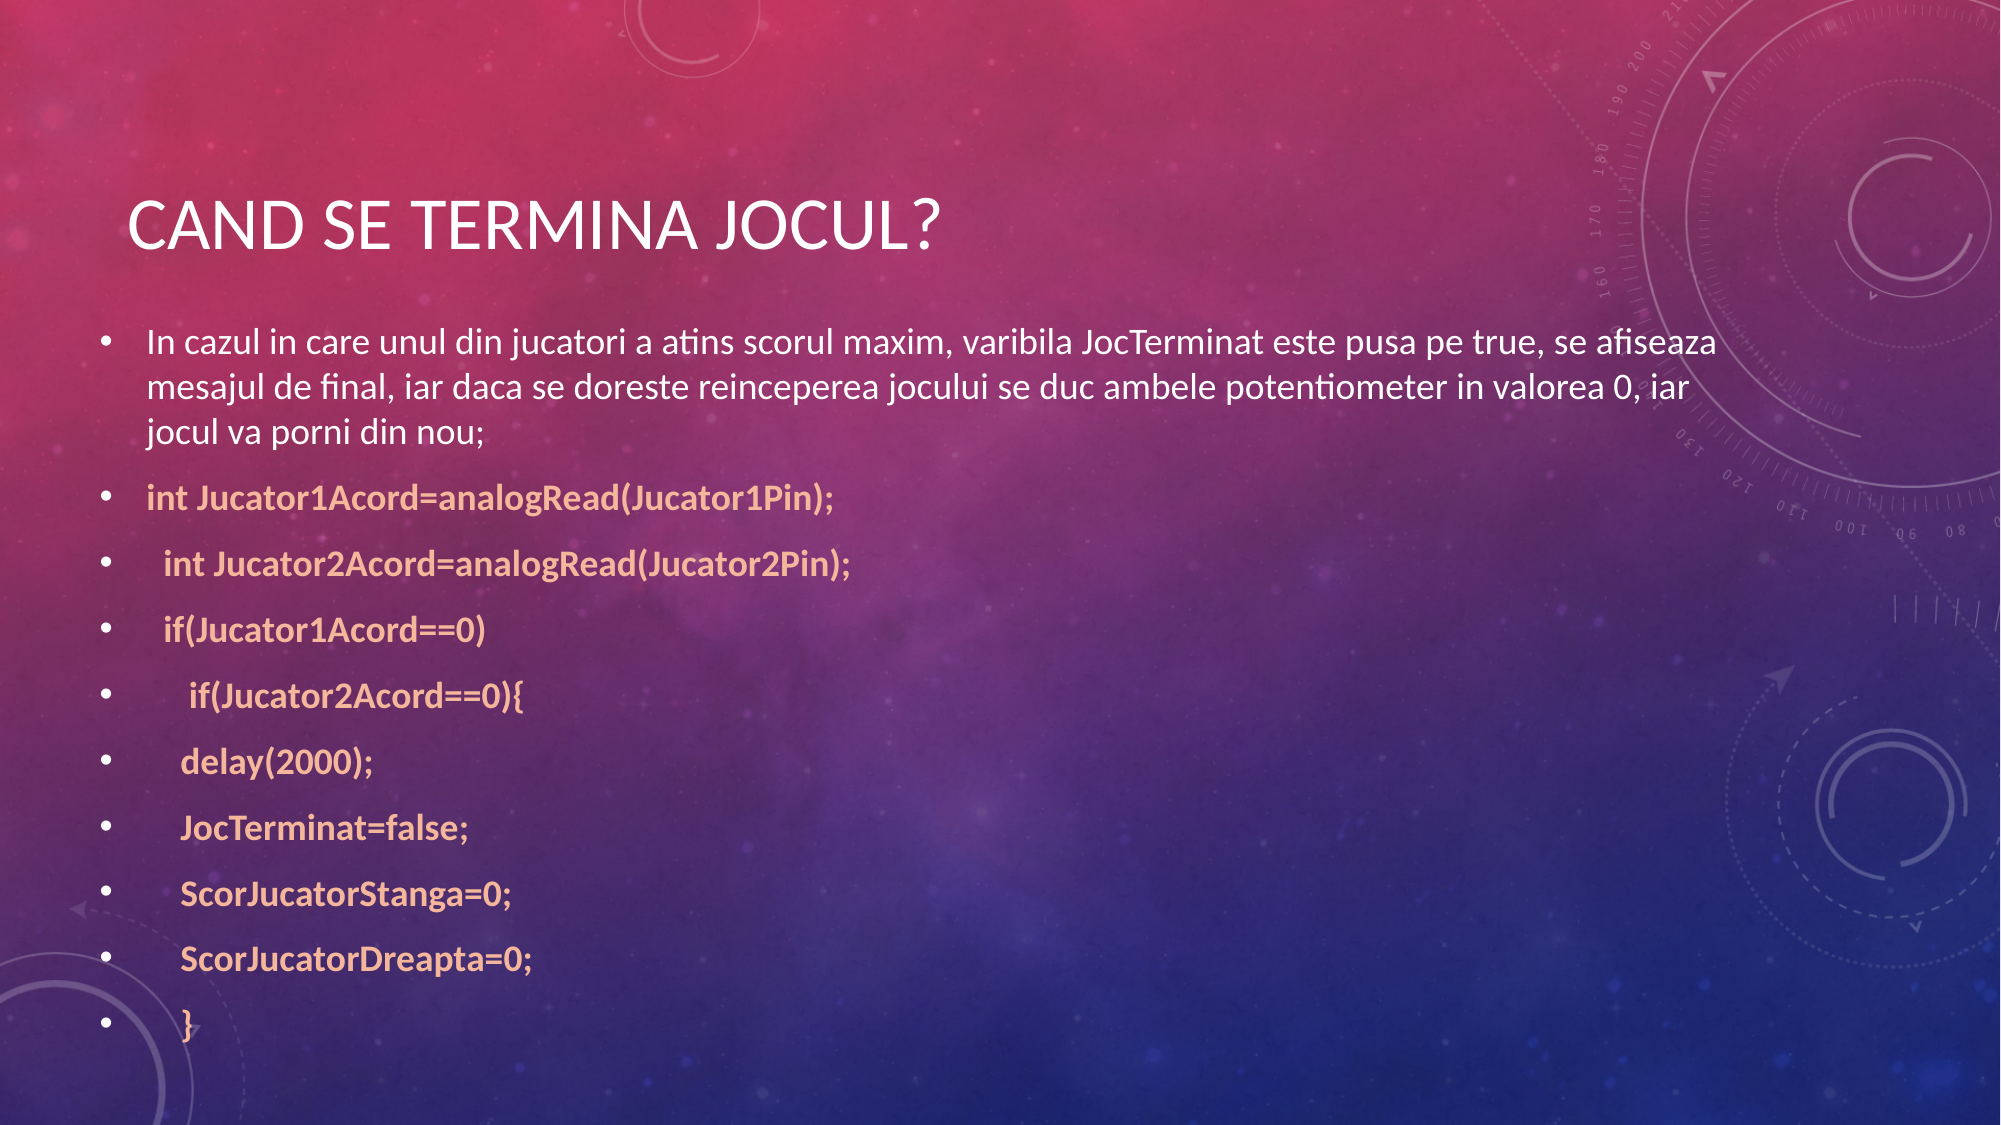

# Cand se termina jocul?
In cazul in care unul din jucatori a atins scorul maxim, varibila JocTerminat este pusa pe true, se afiseaza mesajul de final, iar daca se doreste reinceperea jocului se duc ambele potentiometer in valorea 0, iar jocul va porni din nou;
int Jucator1Acord=analogRead(Jucator1Pin);
  int Jucator2Acord=analogRead(Jucator2Pin);
  if(Jucator1Acord==0)
     if(Jucator2Acord==0){
    delay(2000);
    JocTerminat=false;
    ScorJucatorStanga=0;
    ScorJucatorDreapta=0;
    }